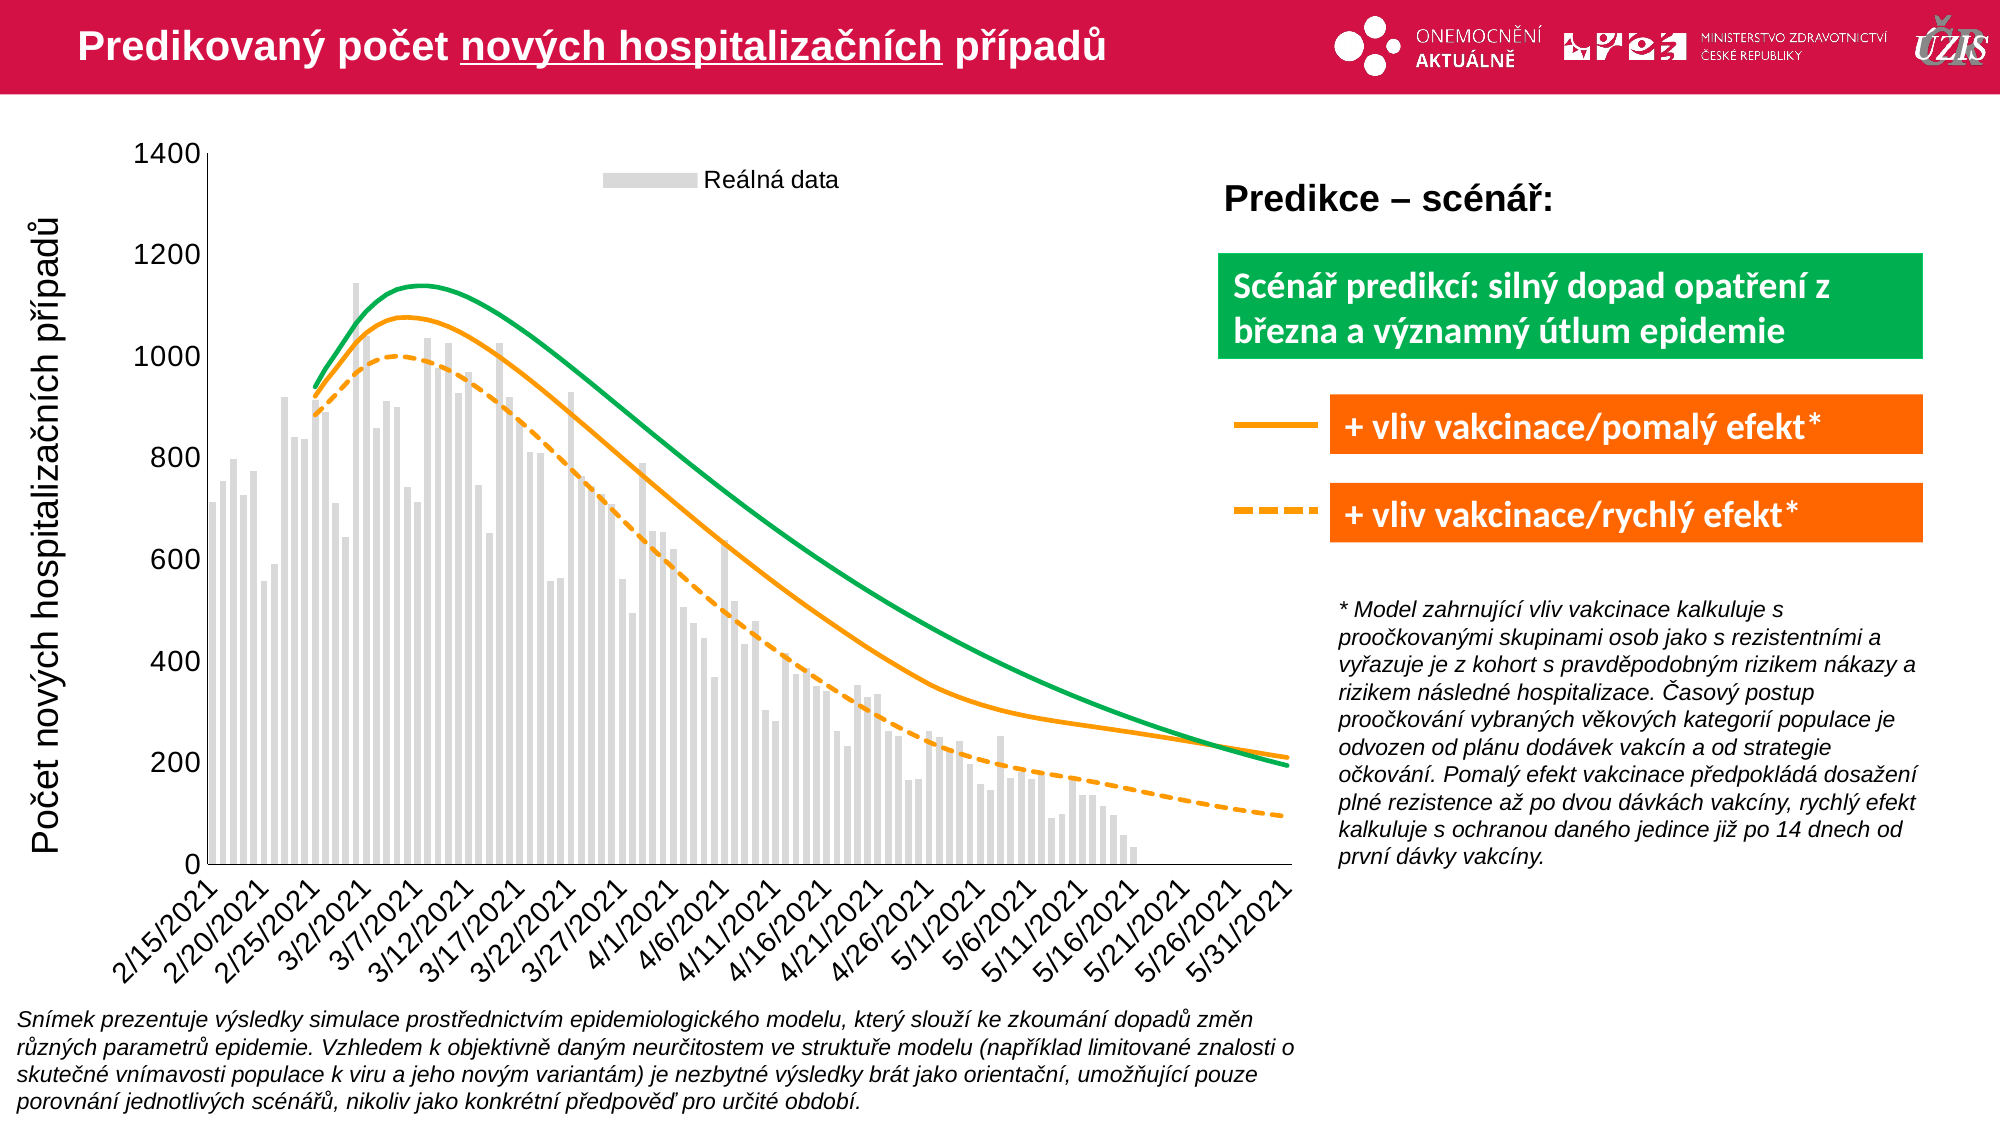

# Predikovaný počet nových hospitalizačních případů

### Chart

| Category | Reálná data | V2 | V3 | C |
|---|---|---|---|---|
| 44242 | 713.0 | None | None | None |
| 44243 | 754.0 | None | None | None |
| 44244 | 798.0 | None | None | None |
| 44245 | 726.0 | None | None | None |
| 44246 | 774.0 | None | None | None |
| 44247 | 558.0 | None | None | None |
| 44248 | 591.0 | None | None | None |
| 44249 | 919.0 | None | None | None |
| 44250 | 841.0 | None | None | None |
| 44251 | 837.0 | None | None | None |
| 44252 | 913.0 | 921.2725568280584 | 884.383906313742 | 939.6899086687336 |
| 44253 | 890.0 | 950.0465563232137 | 903.6086874591856 | 974.944851438835 |
| 44254 | 711.0 | 975.0663271925296 | 924.0826114189695 | 1004.2910924640455 |
| 44255 | 645.0 | 1001.1407906556851 | 945.89512726065 | 1034.6599045577896 |
| 44256 | 1144.0 | 1026.7764563831006 | 967.3527724869637 | 1064.6510091166128 |
| 44257 | 1040.0 | 1046.053745237601 | 982.3603153721488 | 1088.4430152635177 |
| 44258 | 859.0 | 1060.0018308652943 | 992.0105472822906 | 1107.0225666343176 |
| 44259 | 912.0 | 1070.0822871986165 | 998.06001514534 | 1121.6862178713054 |
| 44260 | 901.0 | 1075.5222993314528 | 1000.1909763954754 | 1131.3569439937419 |
| 44261 | 743.0 | 1076.4434697168908 | 998.2084672704368 | 1136.25746795538 |
| 44262 | 713.0 | 1074.9945532529964 | 994.3995784055296 | 1138.43396380372 |
| 44263 | 1036.0 | 1071.730420053631 | 989.3008421699924 | 1138.4324741638702 |
| 44264 | 976.0 | 1066.090654801883 | 982.2018108850752 | 1135.725348398395 |
| 44265 | 1026.0 | 1058.4327563004044 | 973.1697459405259 | 1130.7752992526948 |
| 44266 | 928.0 | 1049.1434149219567 | 962.4816736352223 | 1123.9901338405325 |
| 44267 | 969.0 | 1038.1803048758593 | 950.0354554396181 | 1115.335941099198 |
| 44268 | 746.0 | 1025.8802472121024 | 936.1629375477642 | 1105.1641549790947 |
| 44269 | 652.0 | 1012.8237392495212 | 921.4670743683382 | 1094.0612799294468 |
| 44270 | 1027.0 | 998.9501986565592 | 905.9828456302348 | 1081.9455917359737 |
| 44271 | 920.0 | 984.2079642521567 | 889.5651877273485 | 1068.807309041993 |
| 44272 | 871.0 | 968.9406310518971 | 872.4934727143118 | 1055.0241557096015 |
| 44273 | 811.0 | 953.2899450358673 | 854.8321460293082 | 1040.7550864105142 |
| 44274 | 809.0 | 937.1237186268554 | 836.3995725730783 | 1025.8891083156777 |
| 44275 | 558.0 | 920.4853154173325 | 817.2563144628803 | 1010.4870239173761 |
| 44276 | 564.0 | 903.5736314227834 | 797.712901975654 | 994.723211218894 |
| 44277 | 930.0 | 886.5232891073829 | 778.0517491620121 | 978.6969840441307 |
| 44278 | 764.0 | 869.4381361795386 | 758.3997381797526 | 962.5471753169259 |
| 44279 | 744.0 | 852.2901809633331 | 738.6952998739143 | 946.2923594673339 |
| 44280 | 729.0 | 834.9529185576248 | 718.8001140700653 | 929.8253532296949 |
| 44281 | 709.0 | 817.5005024869752 | 698.7918504177651 | 913.2430828327342 |
| 44282 | 562.0 | 800.0333389581647 | 678.8200322414486 | 896.6625153832574 |
| 44283 | 495.0 | 782.6123793739534 | 659.0395692895254 | 880.0804350926192 |
| 44284 | 789.0 | 765.3026235284487 | 639.5784962535399 | 863.5273705099098 |
| 44285 | 656.0 | 748.1083249377989 | 620.4548177029938 | 847.0325160329667 |
| 44286 | 655.0 | 731.0280641342106 | 601.6623332854506 | 830.6201813780353 |
| 44287 | 620.0 | 714.0572154682304 | 583.1992504505179 | 814.3111707282224 |
| 44288 | 507.0 | 697.1880385489494 | 565.0733992592286 | 798.1235500960029 |
| 44289 | 475.0 | 680.4296573627216 | 547.3126559313387 | 782.0731138573901 |
| 44290 | 445.0 | 663.8471307306609 | 529.9959666479699 | 766.1737004002498 |
| 44291 | 368.0 | 647.4930892613193 | 513.1878624000674 | 750.4374285922677 |
| 44292 | 638.0 | 631.3368860808259 | 496.8681138190441 | 734.874889192346 |
| 44293 | 518.0 | 615.353223134618 | 480.9939186418778 | 719.4953075258527 |
| 44294 | 433.0 | 599.5097274153668 | 465.5397372828156 | 704.3066854492936 |
| 44295 | 479.0 | 583.777456332944 | 450.4874431947828 | 689.3159268345626 |
| 44296 | 304.0 | 568.2248690309061 | 435.7692170305527 | 674.5289490971481 |
| 44297 | 282.0 | 552.907963277321 | 421.33992903726175 | 659.9507825241017 |
| 44298 | 416.0 | 537.8608603538887 | 407.1759568396519 | 645.5856587977905 |
| 44299 | 374.0 | 523.1034999614349 | 393.2662061640294 | 631.4370899226051 |
| 44300 | 387.0 | 508.6473111610685 | 379.6072475024848 | 617.507938630326 |
| 44301 | 352.0 | 494.49846949928906 | 366.19979807554046 | 603.8004812388681 |
| 44302 | 341.0 | 480.5793683473021 | 353.04659596872807 | 590.3164638401358 |
| 44303 | 263.0 | 466.8121717251197 | 340.1522197511513 | 577.0571526020358 |
| 44304 | 233.0 | 453.1464715975744 | 327.52303667229717 | 564.0233788826445 |
| 44305 | 353.0 | 439.58132036667666 | 315.17333894029434 | 551.2155797728046 |
| 44306 | 329.0 | 426.4103442936321 | 303.2889162184001 | 538.6338346099365 |
| 44307 | 335.0 | 413.63581237441394 | 291.82357002896606 | 526.2778979380964 |
| 44308 | 262.0 | 401.2199776316411 | 280.7518739683874 | 514.1472293293918 |
| 44309 | 253.0 | 389.1295271286217 | 270.07205859771057 | 502.24102042918094 |
| 44310 | 166.0 | 377.35389991430566 | 259.8081839558872 | 490.55821954092244 |
| 44311 | 168.0 | 365.89369477471337 | 249.97861379479582 | 479.097554025735 |
| 44312 | 262.0 | 354.7676792823477 | 240.58930518641137 | 467.8575507561327 |
| 44313 | 250.0 | 345.01485770984436 | 232.27247631837963 | 456.8365548331931 |
| 44314 | 230.0 | 336.3770177726401 | 224.80722686517402 | 446.03274674975546 |
| 44315 | 243.0 | 328.5677191297873 | 218.00046335271327 | 435.4441581587016 |
| 44316 | 198.0 | 321.4284567068389 | 211.74739770250744 | 425.06868638601736 |
| 44317 | 158.0 | 314.874058043526 | 205.98898279498098 | 414.9041078107548 |
| 44318 | 147.0 | 308.8616611586476 | 200.69039088851423 | 404.9480902197538 |
| 44319 | 253.0 | 303.3711252773355 | 195.82257913635112 | 395.1982042309828 |
| 44320 | 171.0 | 298.4122883120144 | 191.35324913766817 | 385.65193386908504 |
| 44321 | 181.0 | 293.9671456802462 | 187.23400675834273 | 376.30668636763585 |
| 44322 | 169.0 | 289.9633816522255 | 183.41614469568594 | 367.1598012620234 |
| 44323 | 175.0 | 286.3129663679574 | 179.85111366401543 | 358.20855883232434 |
| 44324 | 92.0 | 282.9463258521864 | 176.4964577065839 | 349.4501879476302 |
| 44325 | 100.0 | 279.80481217155466 | 173.18562888837187 | 340.88187335742987 |
| 44326 | 174.0 | 276.8039597448078 | 169.7997917412431 | 332.5007624728896 |
| 44327 | 137.0 | 273.87988578734803 | 166.2761418313894 | 324.3039716744097 |
| 44328 | 136.0 | 270.9883103852917 | 162.57948949126876 | 316.28859217913123 |
| 44329 | 114.0 | 268.09773692989256 | 158.74023052831762 | 308.45169550017454 |
| 44330 | 97.0 | 265.18558467156254 | 154.78277744015213 | 300.7903385233367 |
| 44331 | 57.0 | 262.2358974063536 | 150.72075966437114 | 293.3015682287805 |
| 44332 | 35.0 | 259.2370027814759 | 146.5616690167517 | 285.98242607872817 |
| 44333 | None | 256.18181618637755 | 142.3130013094924 | 278.82995209406363 |
| 44334 | None | 253.06607577289105 | 138.06829791341443 | 271.8411886380927 |
| 44335 | None | 249.8947902629152 | 133.89507531910203 | 265.01318392631947 |
| 44336 | None | 246.67317550157895 | 129.83145349408733 | 258.34299527821713 |
| 44337 | None | 243.40578245464712 | 125.89689390052808 | 251.82769212688436 |
| 44338 | None | 240.09673015621956 | 122.09933312403155 | 245.46435880078934 |
| 44339 | None | 236.74935964209726 | 118.43929914027103 | 239.25009709098958 |
| 44340 | None | 233.38809097983176 | 114.9140104734688 | 233.18202861610916 |
| 44341 | None | 230.03116606117692 | 111.52403952769237 | 227.2572969974426 |
| 44342 | None | 226.6894193732296 | 108.27734827657696 | 221.4730698542844 |
| 44343 | None | 223.3689852024545 | 105.17553286097245 | 215.8265406305436 |
| 44344 | None | 220.07255606149556 | 102.21505951925064 | 210.31493026213138 |
| 44345 | None | 216.80117726014578 | 99.38981246686308 | 204.9354886940273 |
| 44346 | None | 213.55495083265123 | 96.6927251724992 | 199.68549625607557 |
| 44347 | None | 210.33335517765954 | 94.11686242342694 | 194.5622649056022 |
Predikce – scénář:
Scénář predikcí: silný dopad opatření z března a významný útlum epidemie
+ vliv vakcinace/pomalý efekt*
+ vliv vakcinace/rychlý efekt*
Počet nových hospitalizačních případů
* Model zahrnující vliv vakcinace kalkuluje s proočkovanými skupinami osob jako s rezistentními a vyřazuje je z kohort s pravděpodobným rizikem nákazy a rizikem následné hospitalizace. Časový postup proočkování vybraných věkových kategorií populace je odvozen od plánu dodávek vakcín a od strategie očkování. Pomalý efekt vakcinace předpokládá dosažení plné rezistence až po dvou dávkách vakcíny, rychlý efekt kalkuluje s ochranou daného jedince již po 14 dnech od první dávky vakcíny.
Snímek prezentuje výsledky simulace prostřednictvím epidemiologického modelu, který slouží ke zkoumání dopadů změn různých parametrů epidemie. Vzhledem k objektivně daným neurčitostem ve struktuře modelu (například limitované znalosti o skutečné vnímavosti populace k viru a jeho novým variantám) je nezbytné výsledky brát jako orientační, umožňující pouze porovnání jednotlivých scénářů, nikoliv jako konkrétní předpověď pro určité období.